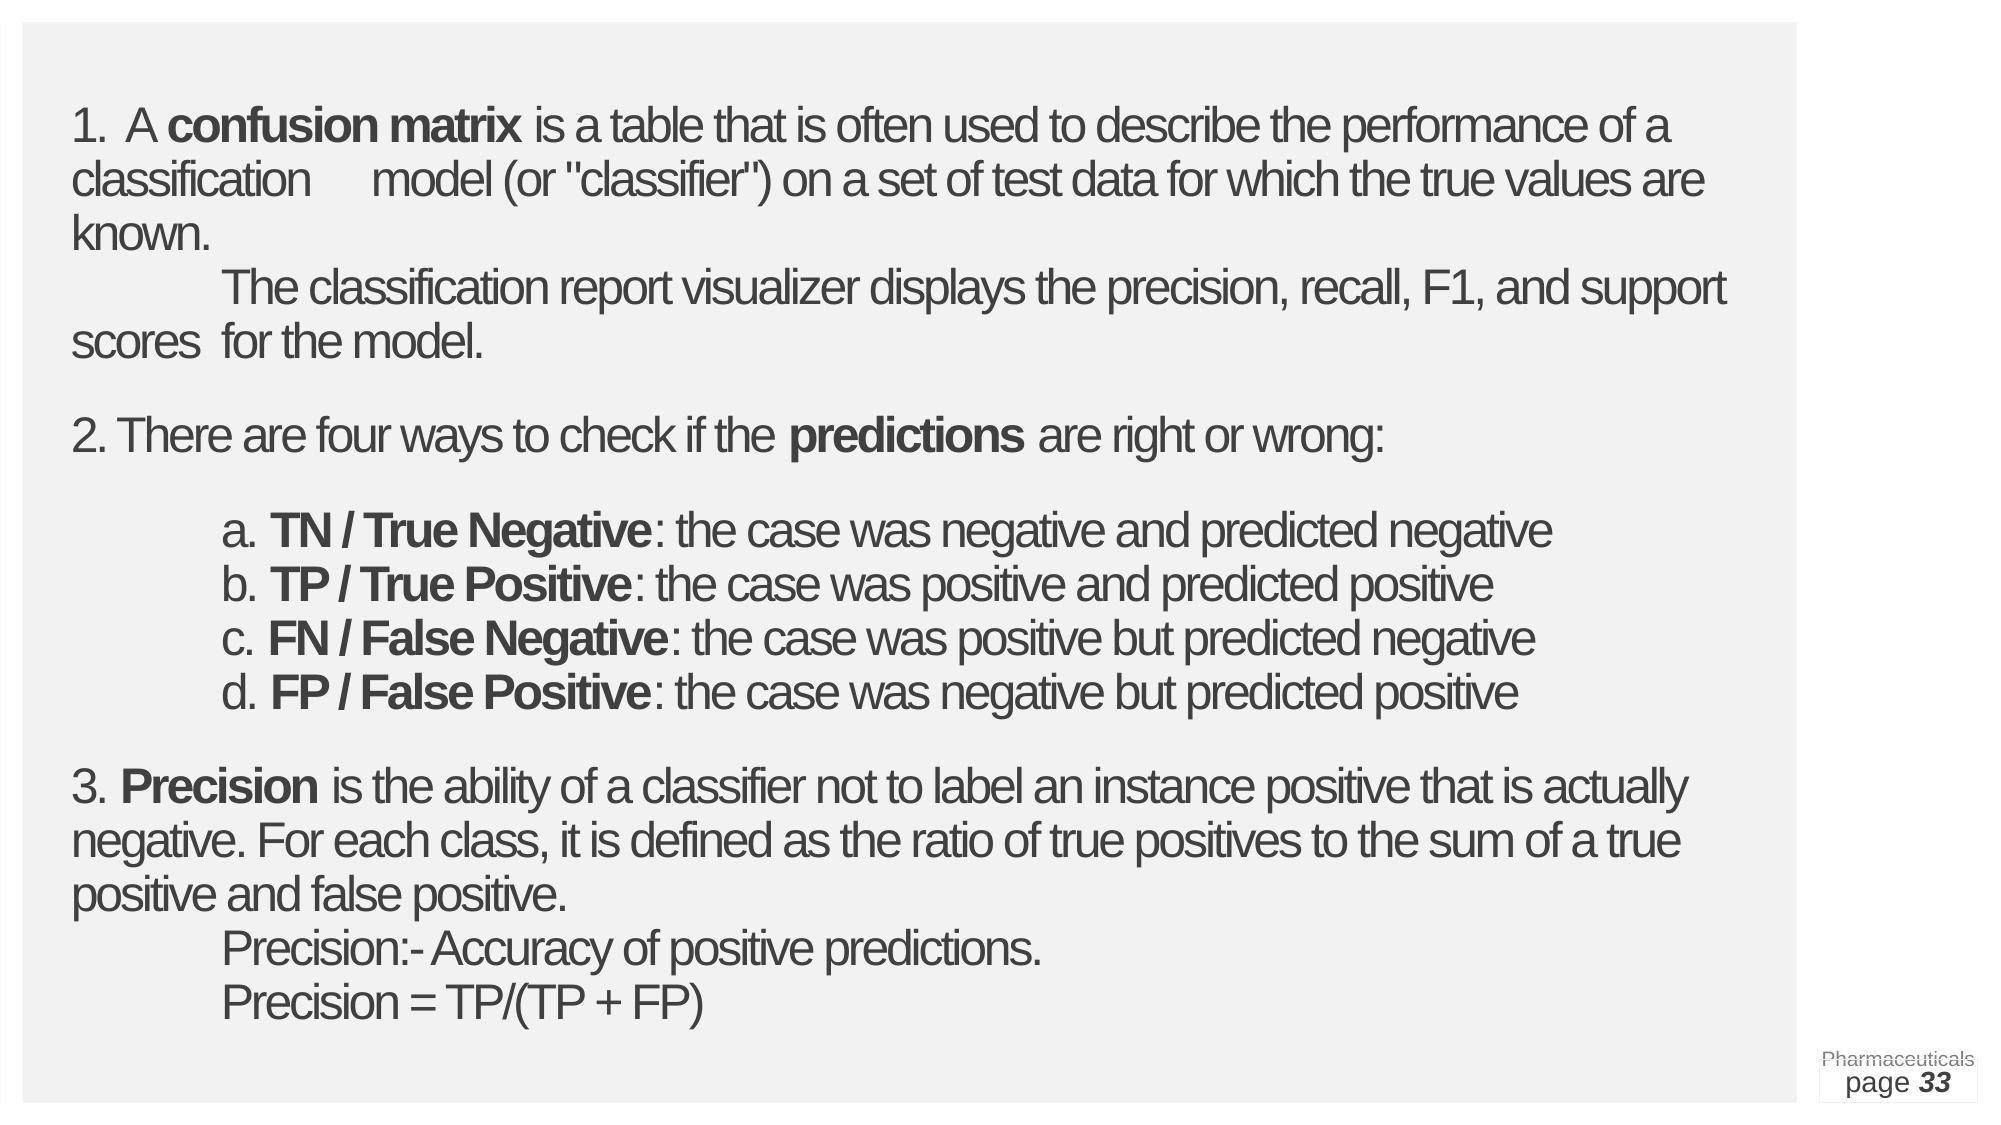

1.  A confusion matrix is a table that is often used to describe the performance of a classification   	model (or "classifier") on a set of test data for which the true values are known.
	The classification report visualizer displays the precision, recall, F1, and support scores 	for the model.
2. There are four ways to check if the predictions are right or wrong:
	a. TN / True Negative: the case was negative and predicted negative
	b. TP / True Positive: the case was positive and predicted positive
	c. FN / False Negative: the case was positive but predicted negative
	d. FP / False Positive: the case was negative but predicted positive
3. Precision is the ability of a classifier not to label an instance positive that is actually negative. For each class, it is defined as the ratio of true positives to the sum of a true positive and false positive.
	Precision:- Accuracy of positive predictions.
	Precision = TP/(TP + FP)

page 33